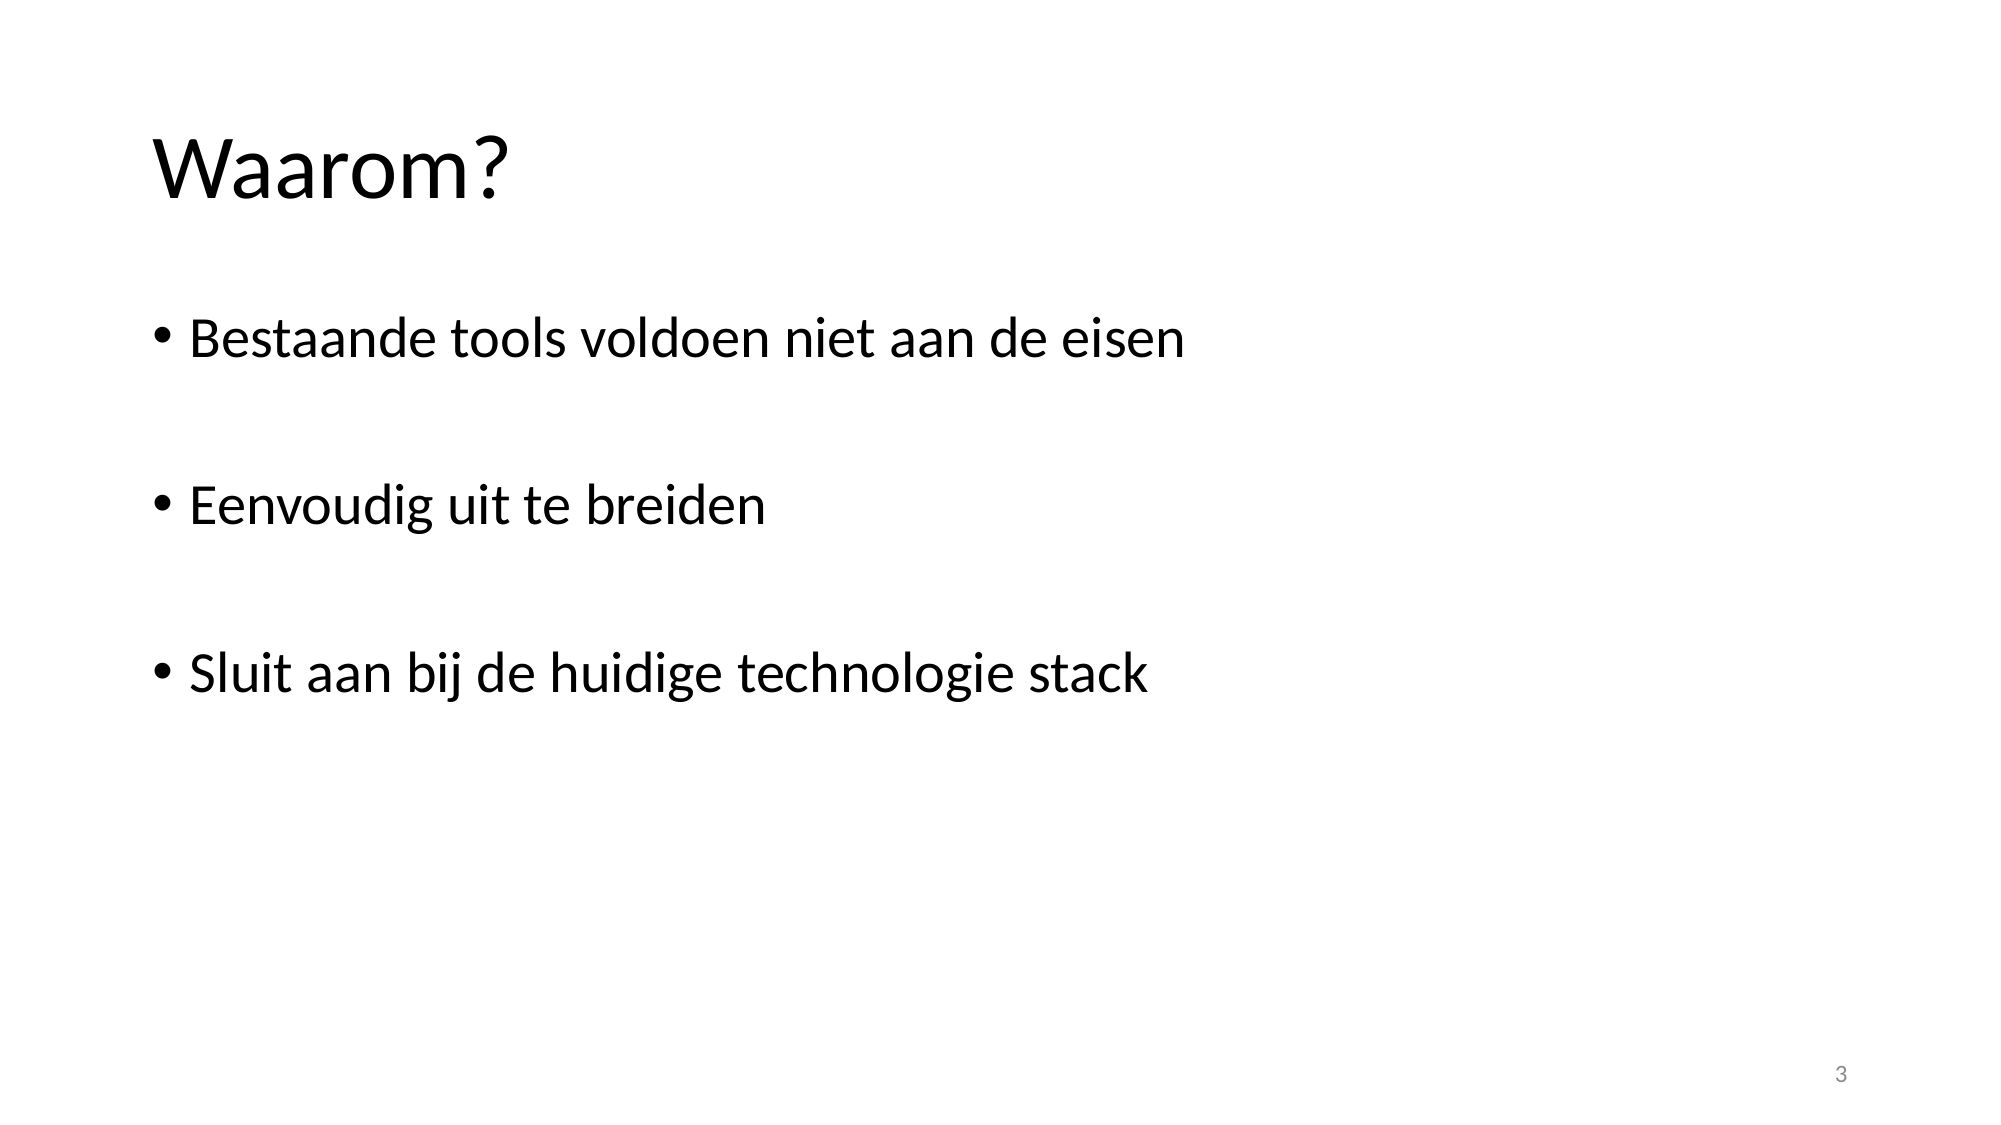

# Waarom?
Bestaande tools voldoen niet aan de eisen

Eenvoudig uit te breiden

Sluit aan bij de huidige technologie stack

3